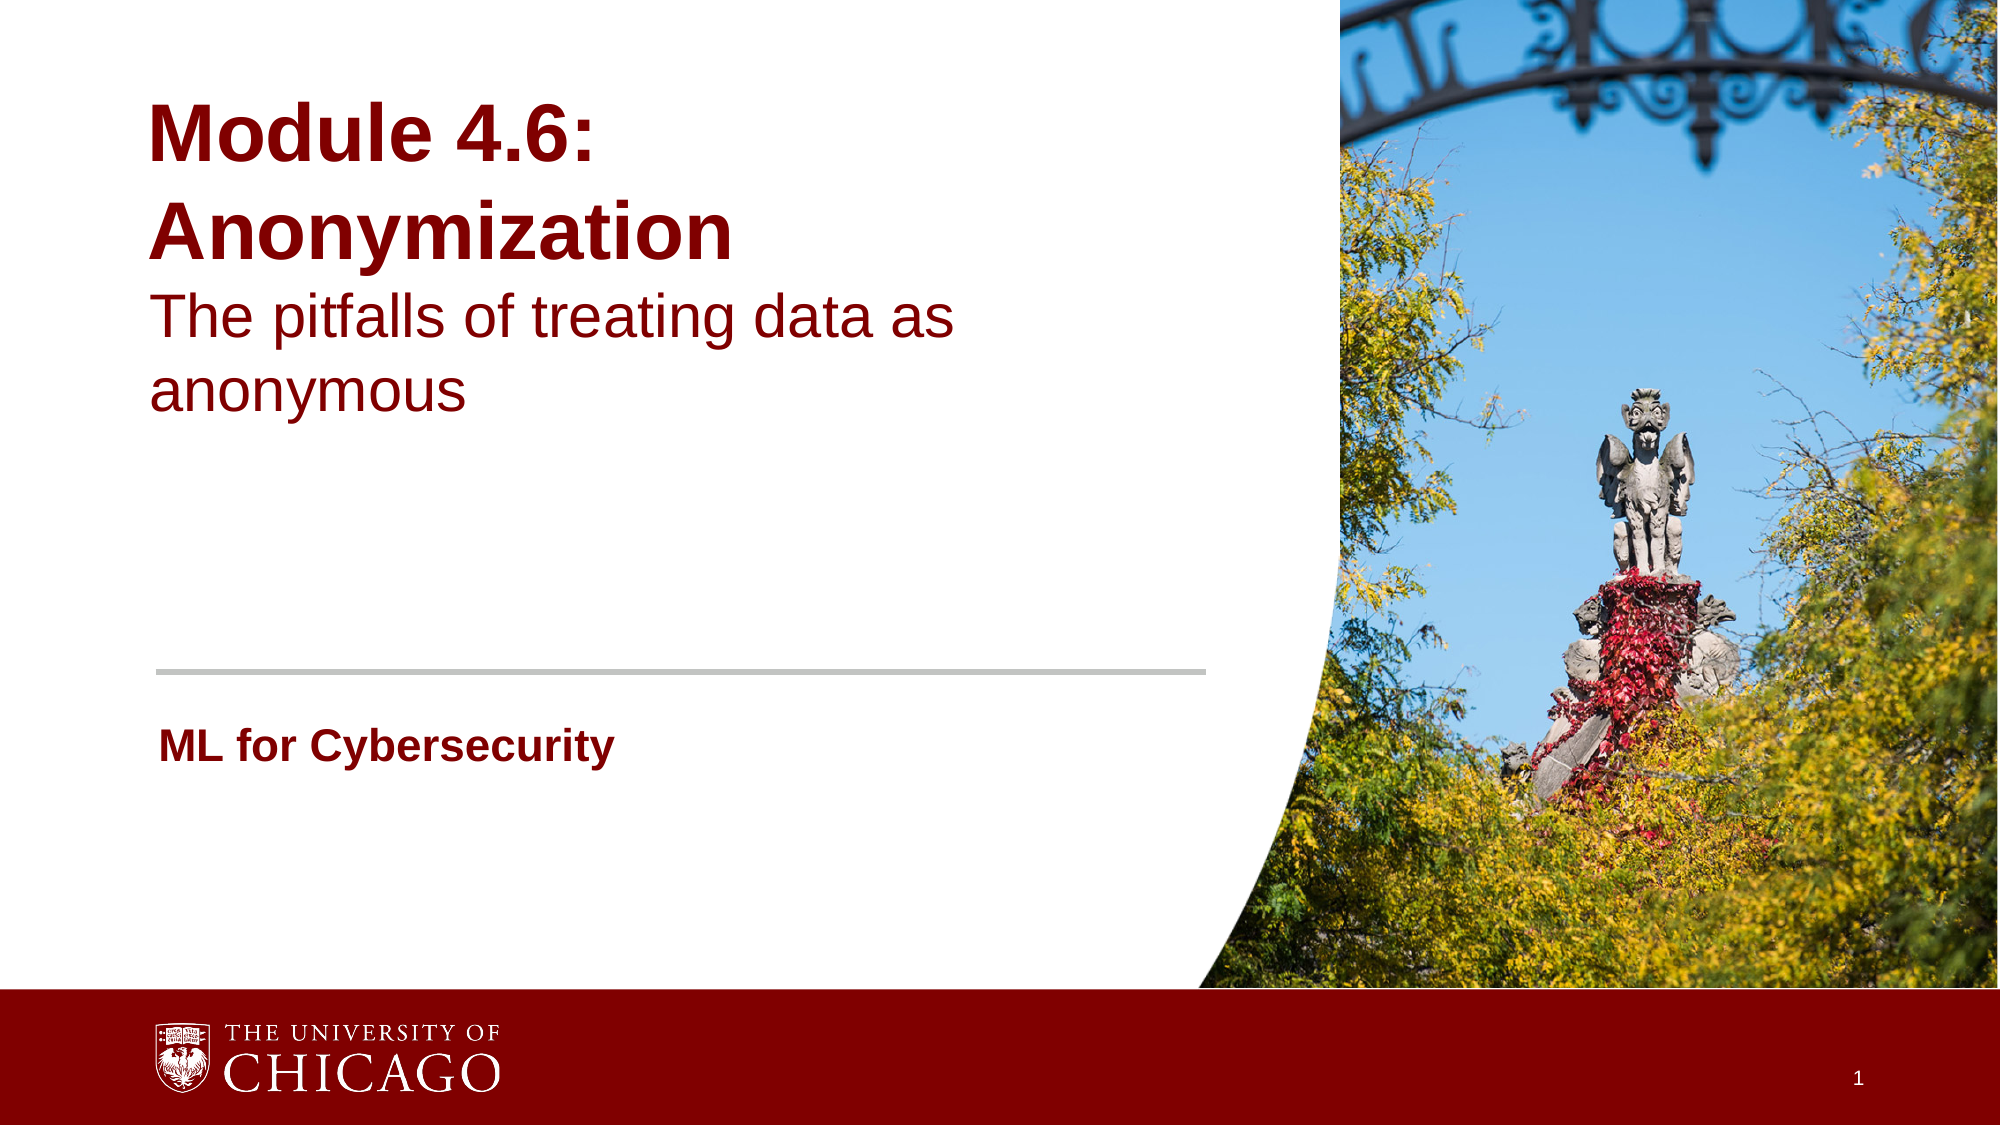

Module 4.6:
Anonymization
The pitfalls of treating data as anonymous
ML for Cybersecurity
1